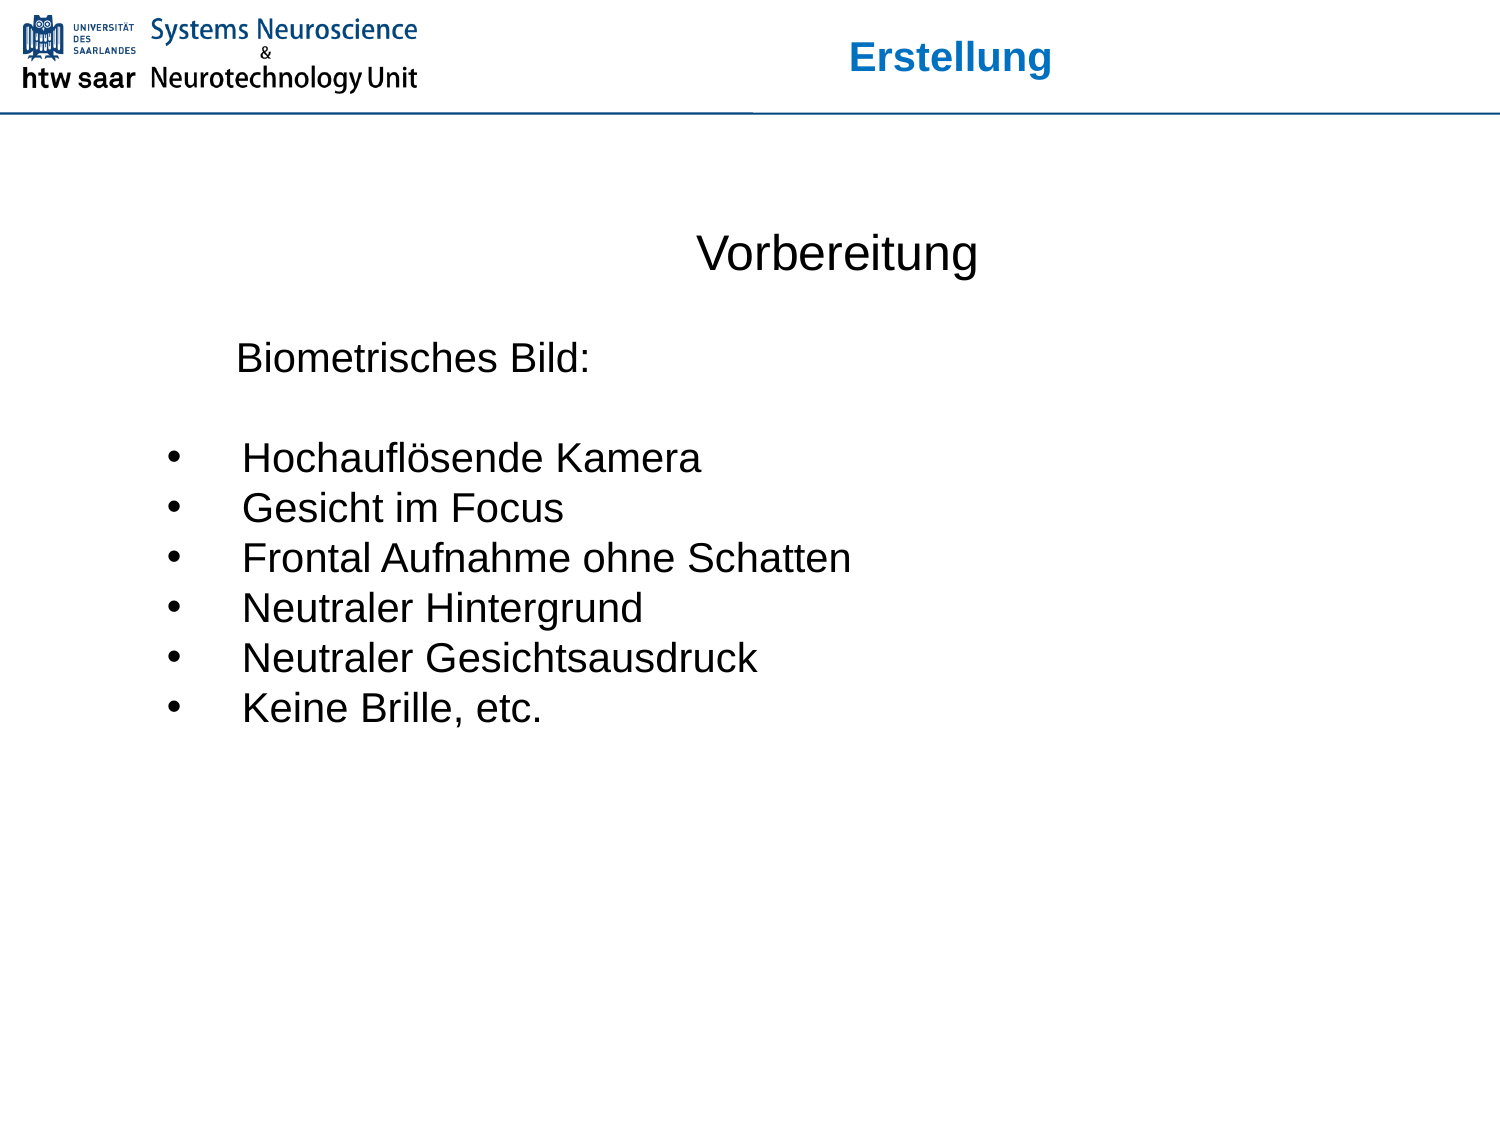

Erstellung
Vorbereitung

      Biometrisches Bild:

Hochauflösende Kamera
Gesicht im Focus
Frontal Aufnahme ohne Schatten
Neutraler Hintergrund
Neutraler Gesichtsausdruck
Keine Brille, etc.